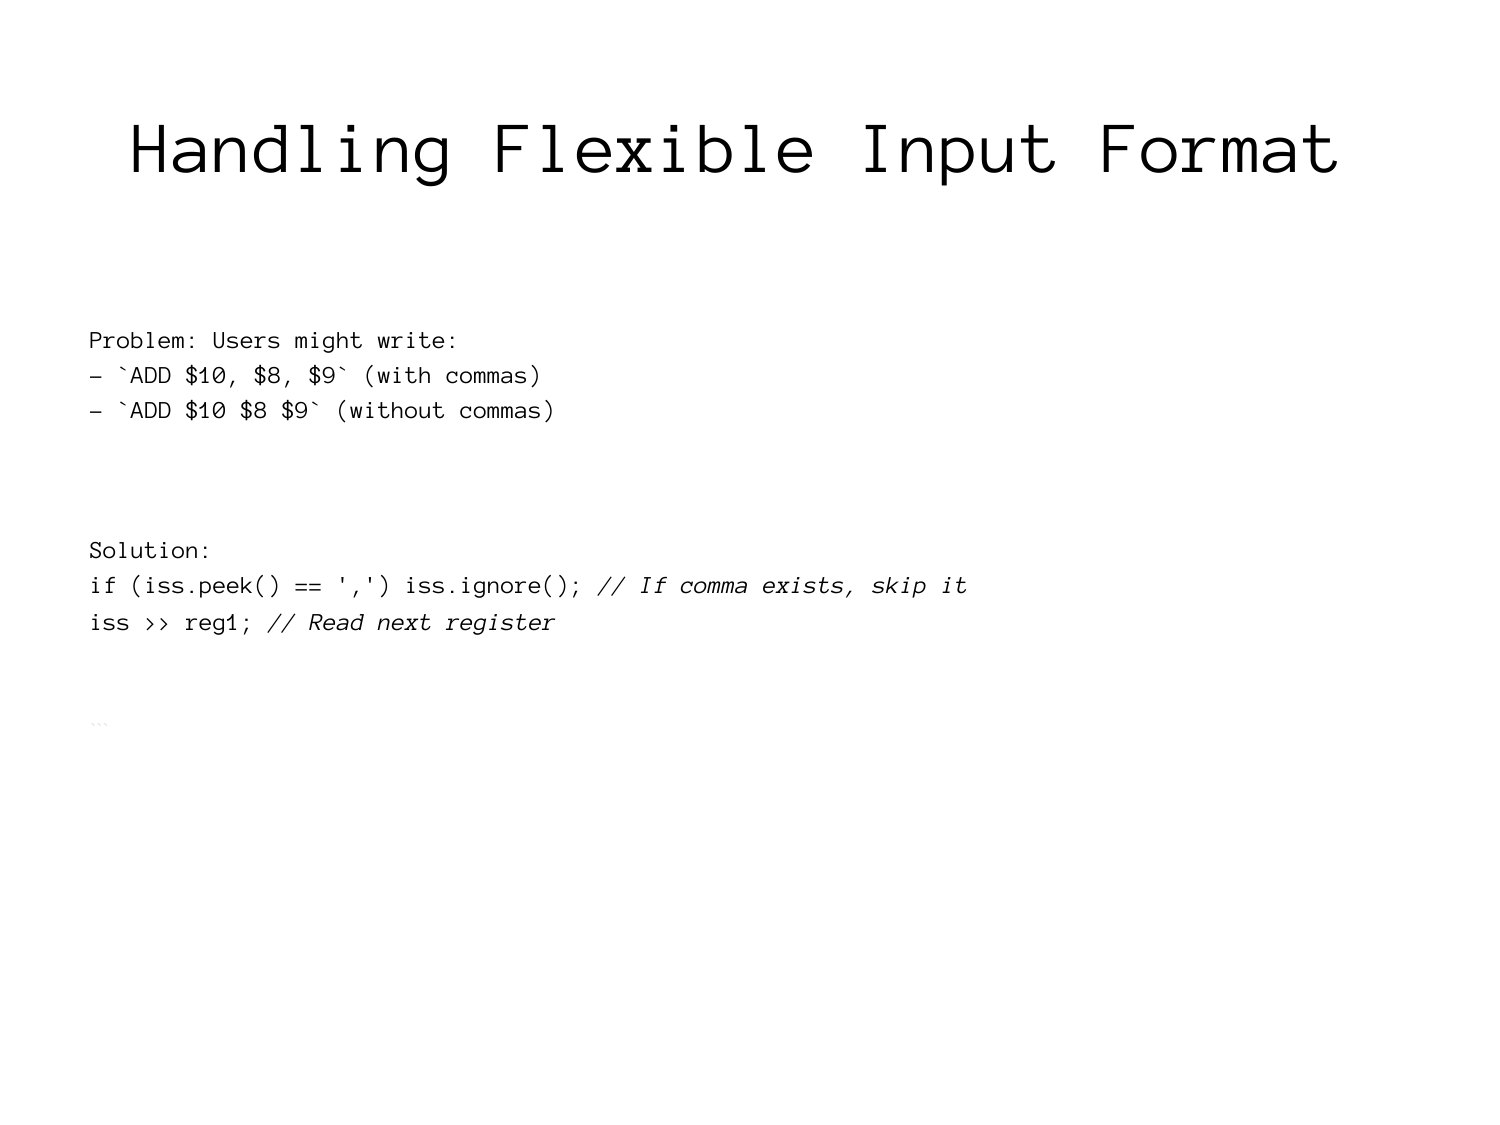

# Handling Flexible Input Format

Problem: Users might write:
- `ADD $10, $8, $9` (with commas)
- `ADD $10 $8 $9` (without commas)

Solution:
if (iss.peek() == ',') iss.ignore(); // If comma exists, skip it
iss >> reg1; // Read next register
```